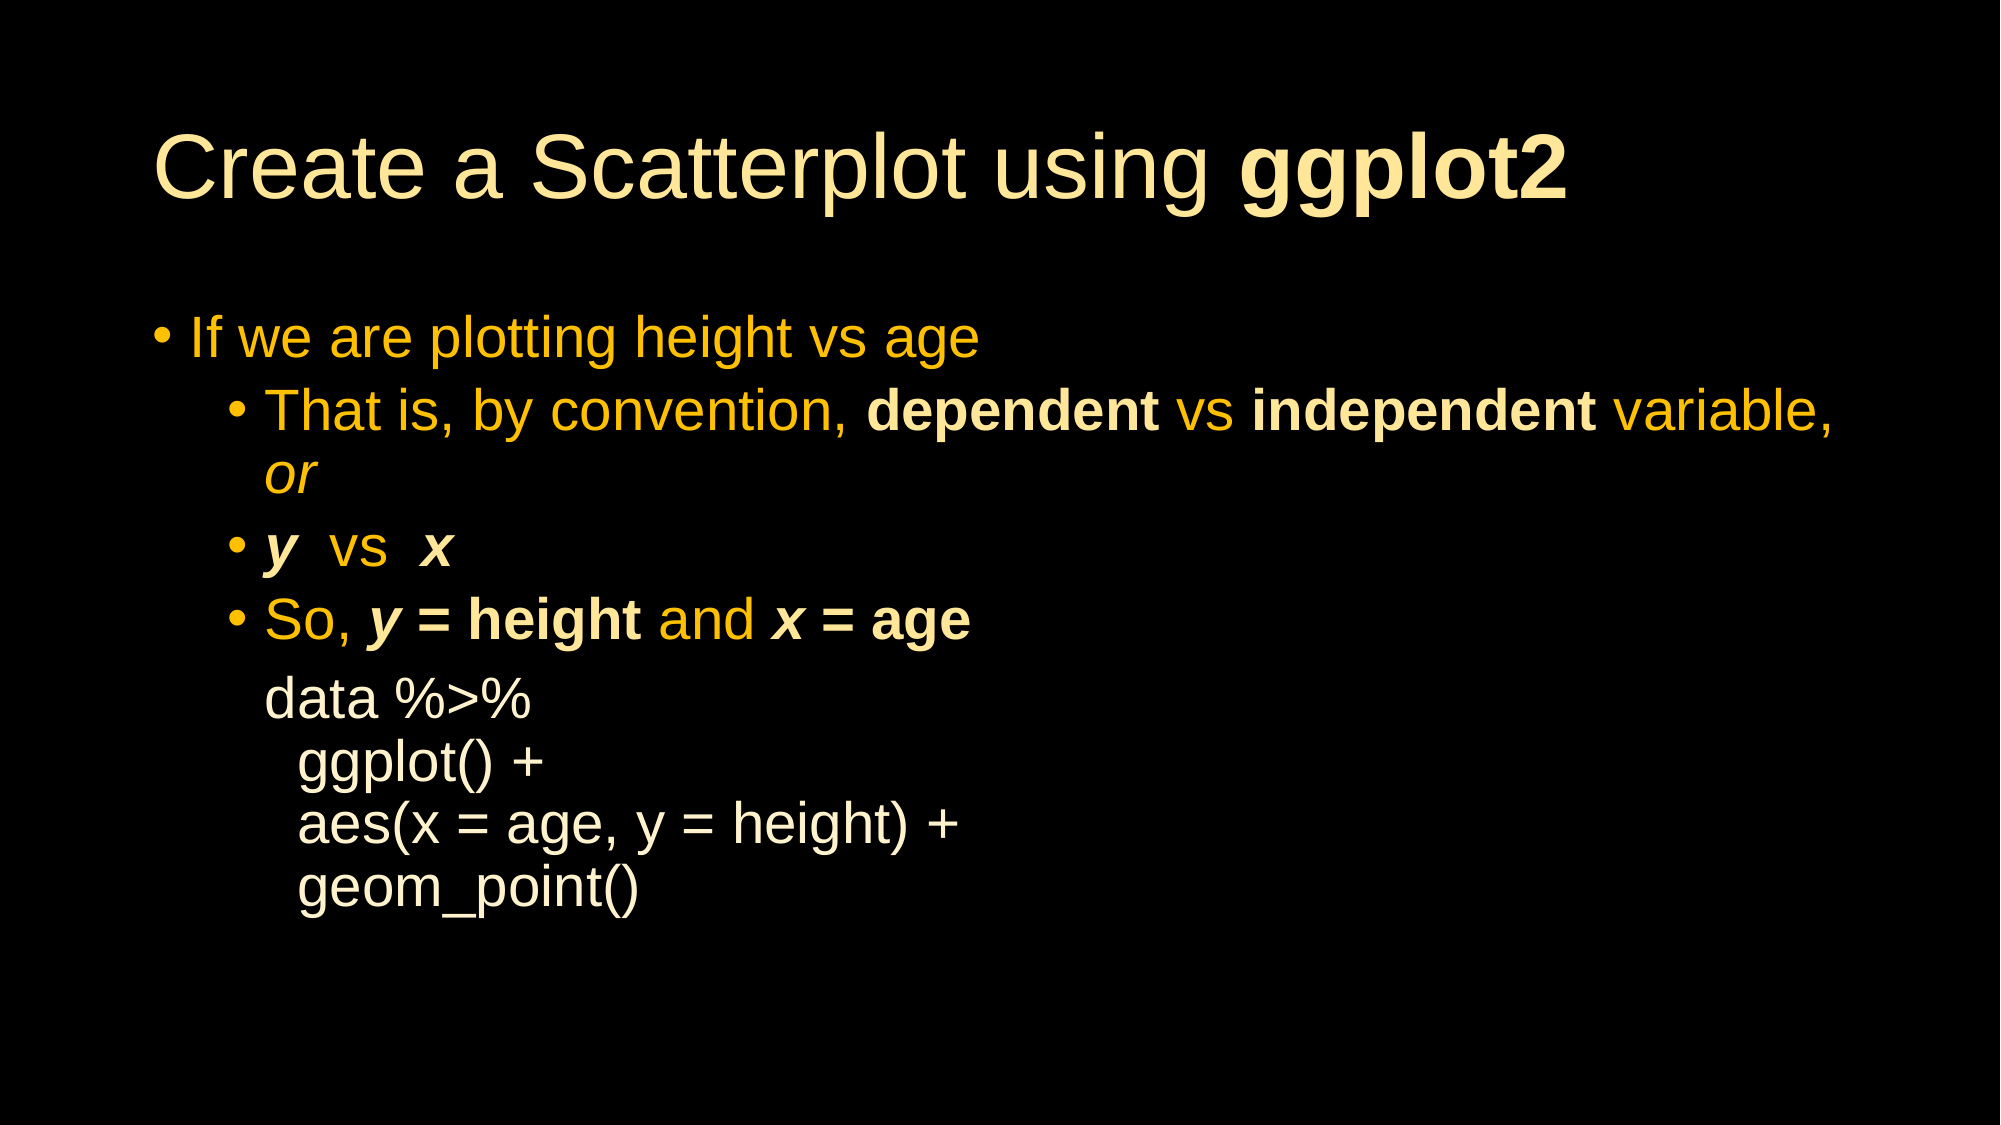

# Create a Scatterplot using ggplot2
If we are plotting height vs age
That is, by convention, dependent vs independent variable, or
​y  vs  x
So, y = height and x = age
data %>%
  ggplot() +
  aes(x = age, y = height) +
  geom_point()